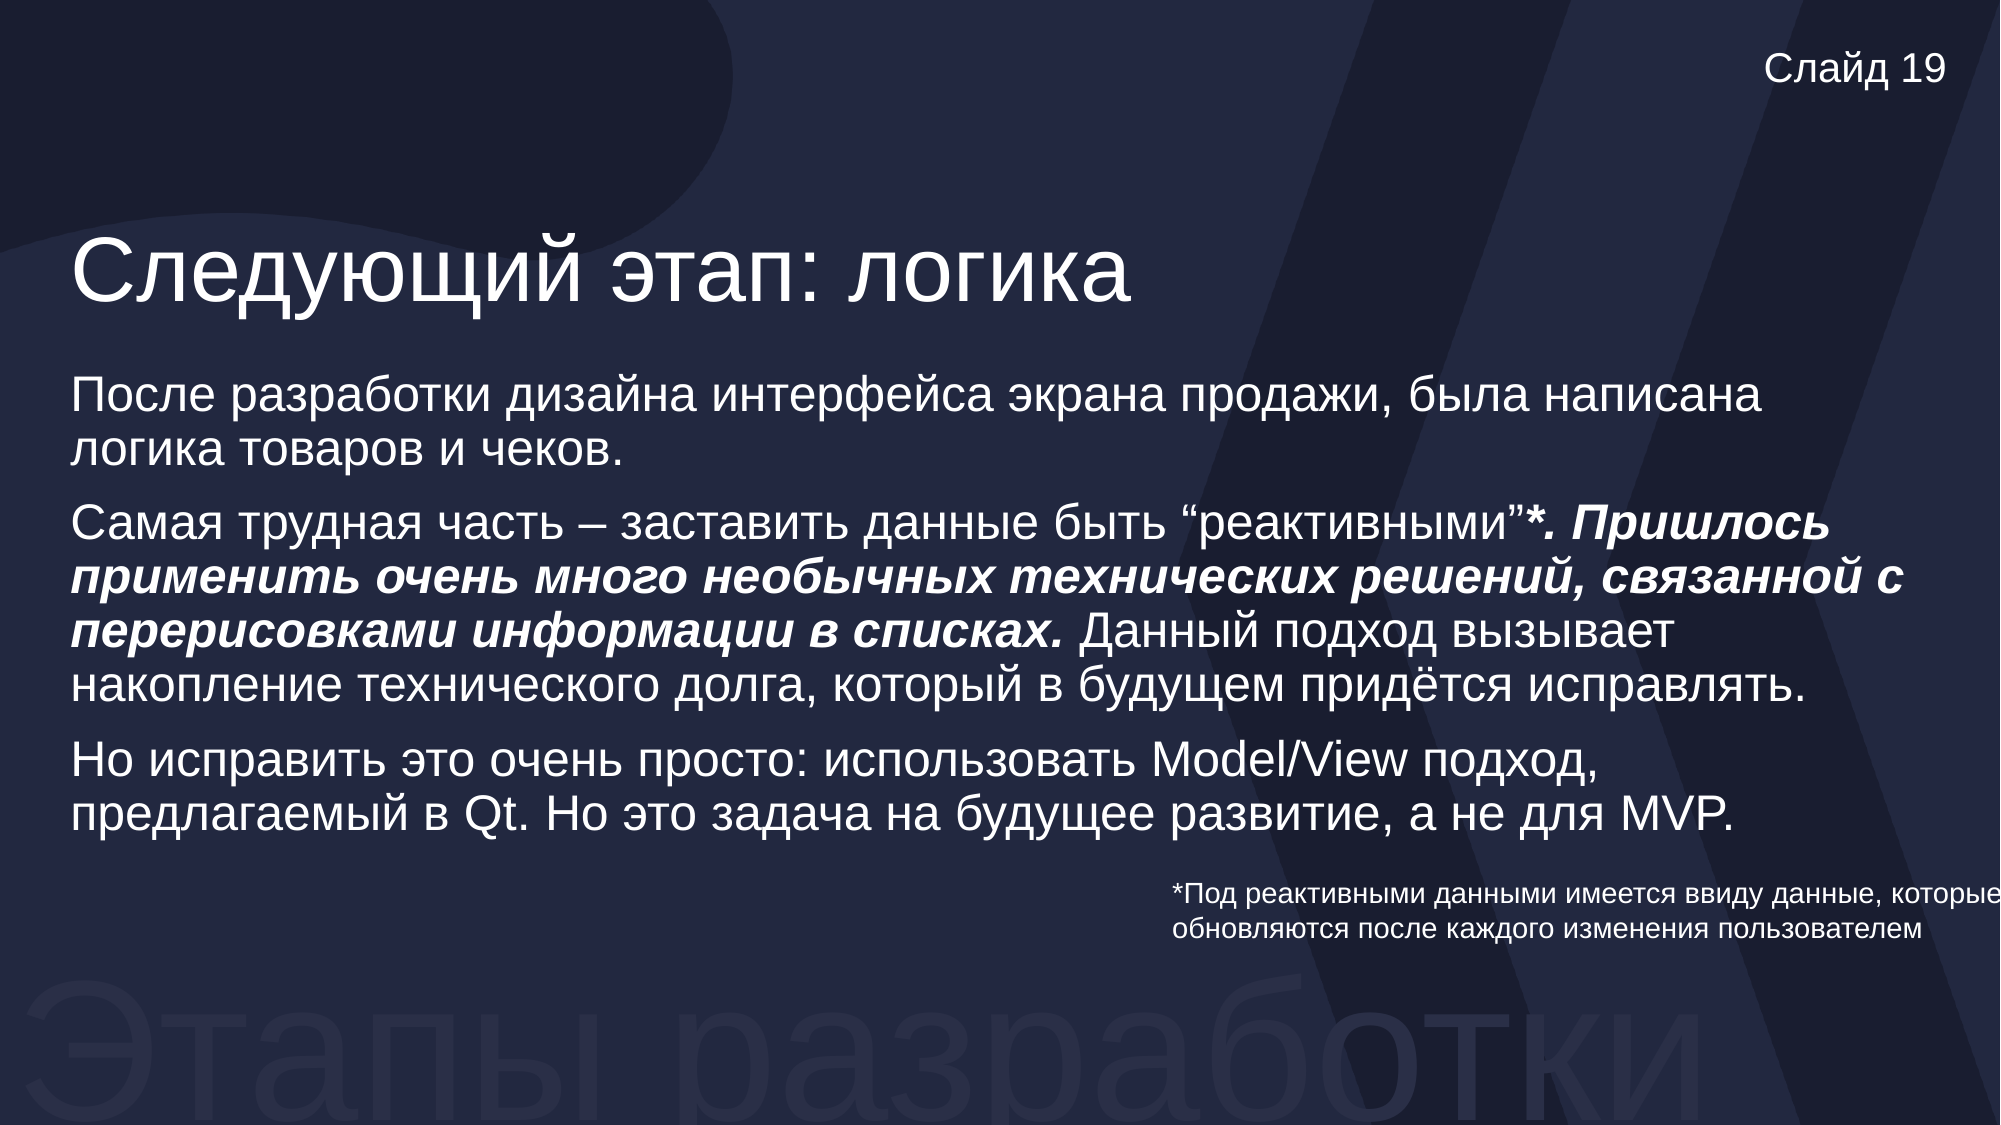

Слайд 19
# Следующий этап: логика
После разработки дизайна интерфейса экрана продажи, была написана логика товаров и чеков.
Самая трудная часть – заставить данные быть “реактивными”*. Пришлось применить очень много необычных технических решений, связанной с перерисовками информации в списках. Данный подход вызывает накопление технического долга, который в будущем придётся исправлять.
Но исправить это очень просто: использовать Model/View подход, предлагаемый в Qt. Но это задача на будущее развитие, а не для MVP.
*Под реактивными данными имеется ввиду данные, которые
обновляются после каждого изменения пользователем
Этапы разработки